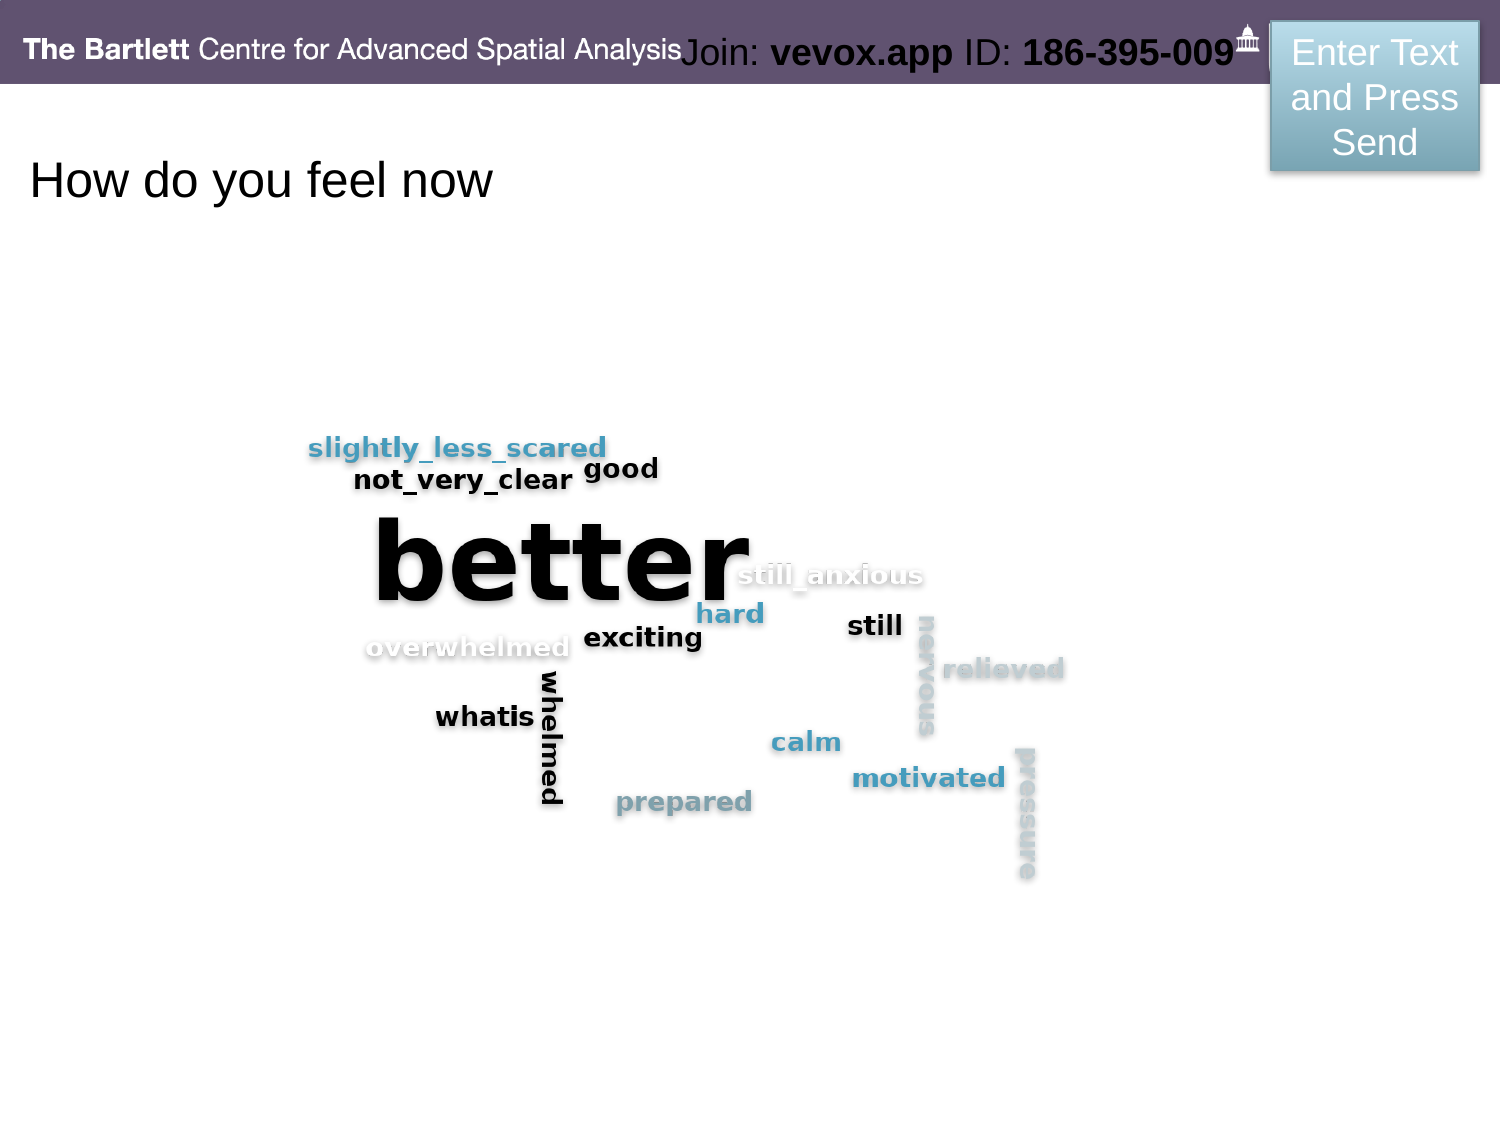

Join: vevox.app ID: 186-395-009
Enter Text and Press Send
# How do you feel now

Vote Trigger